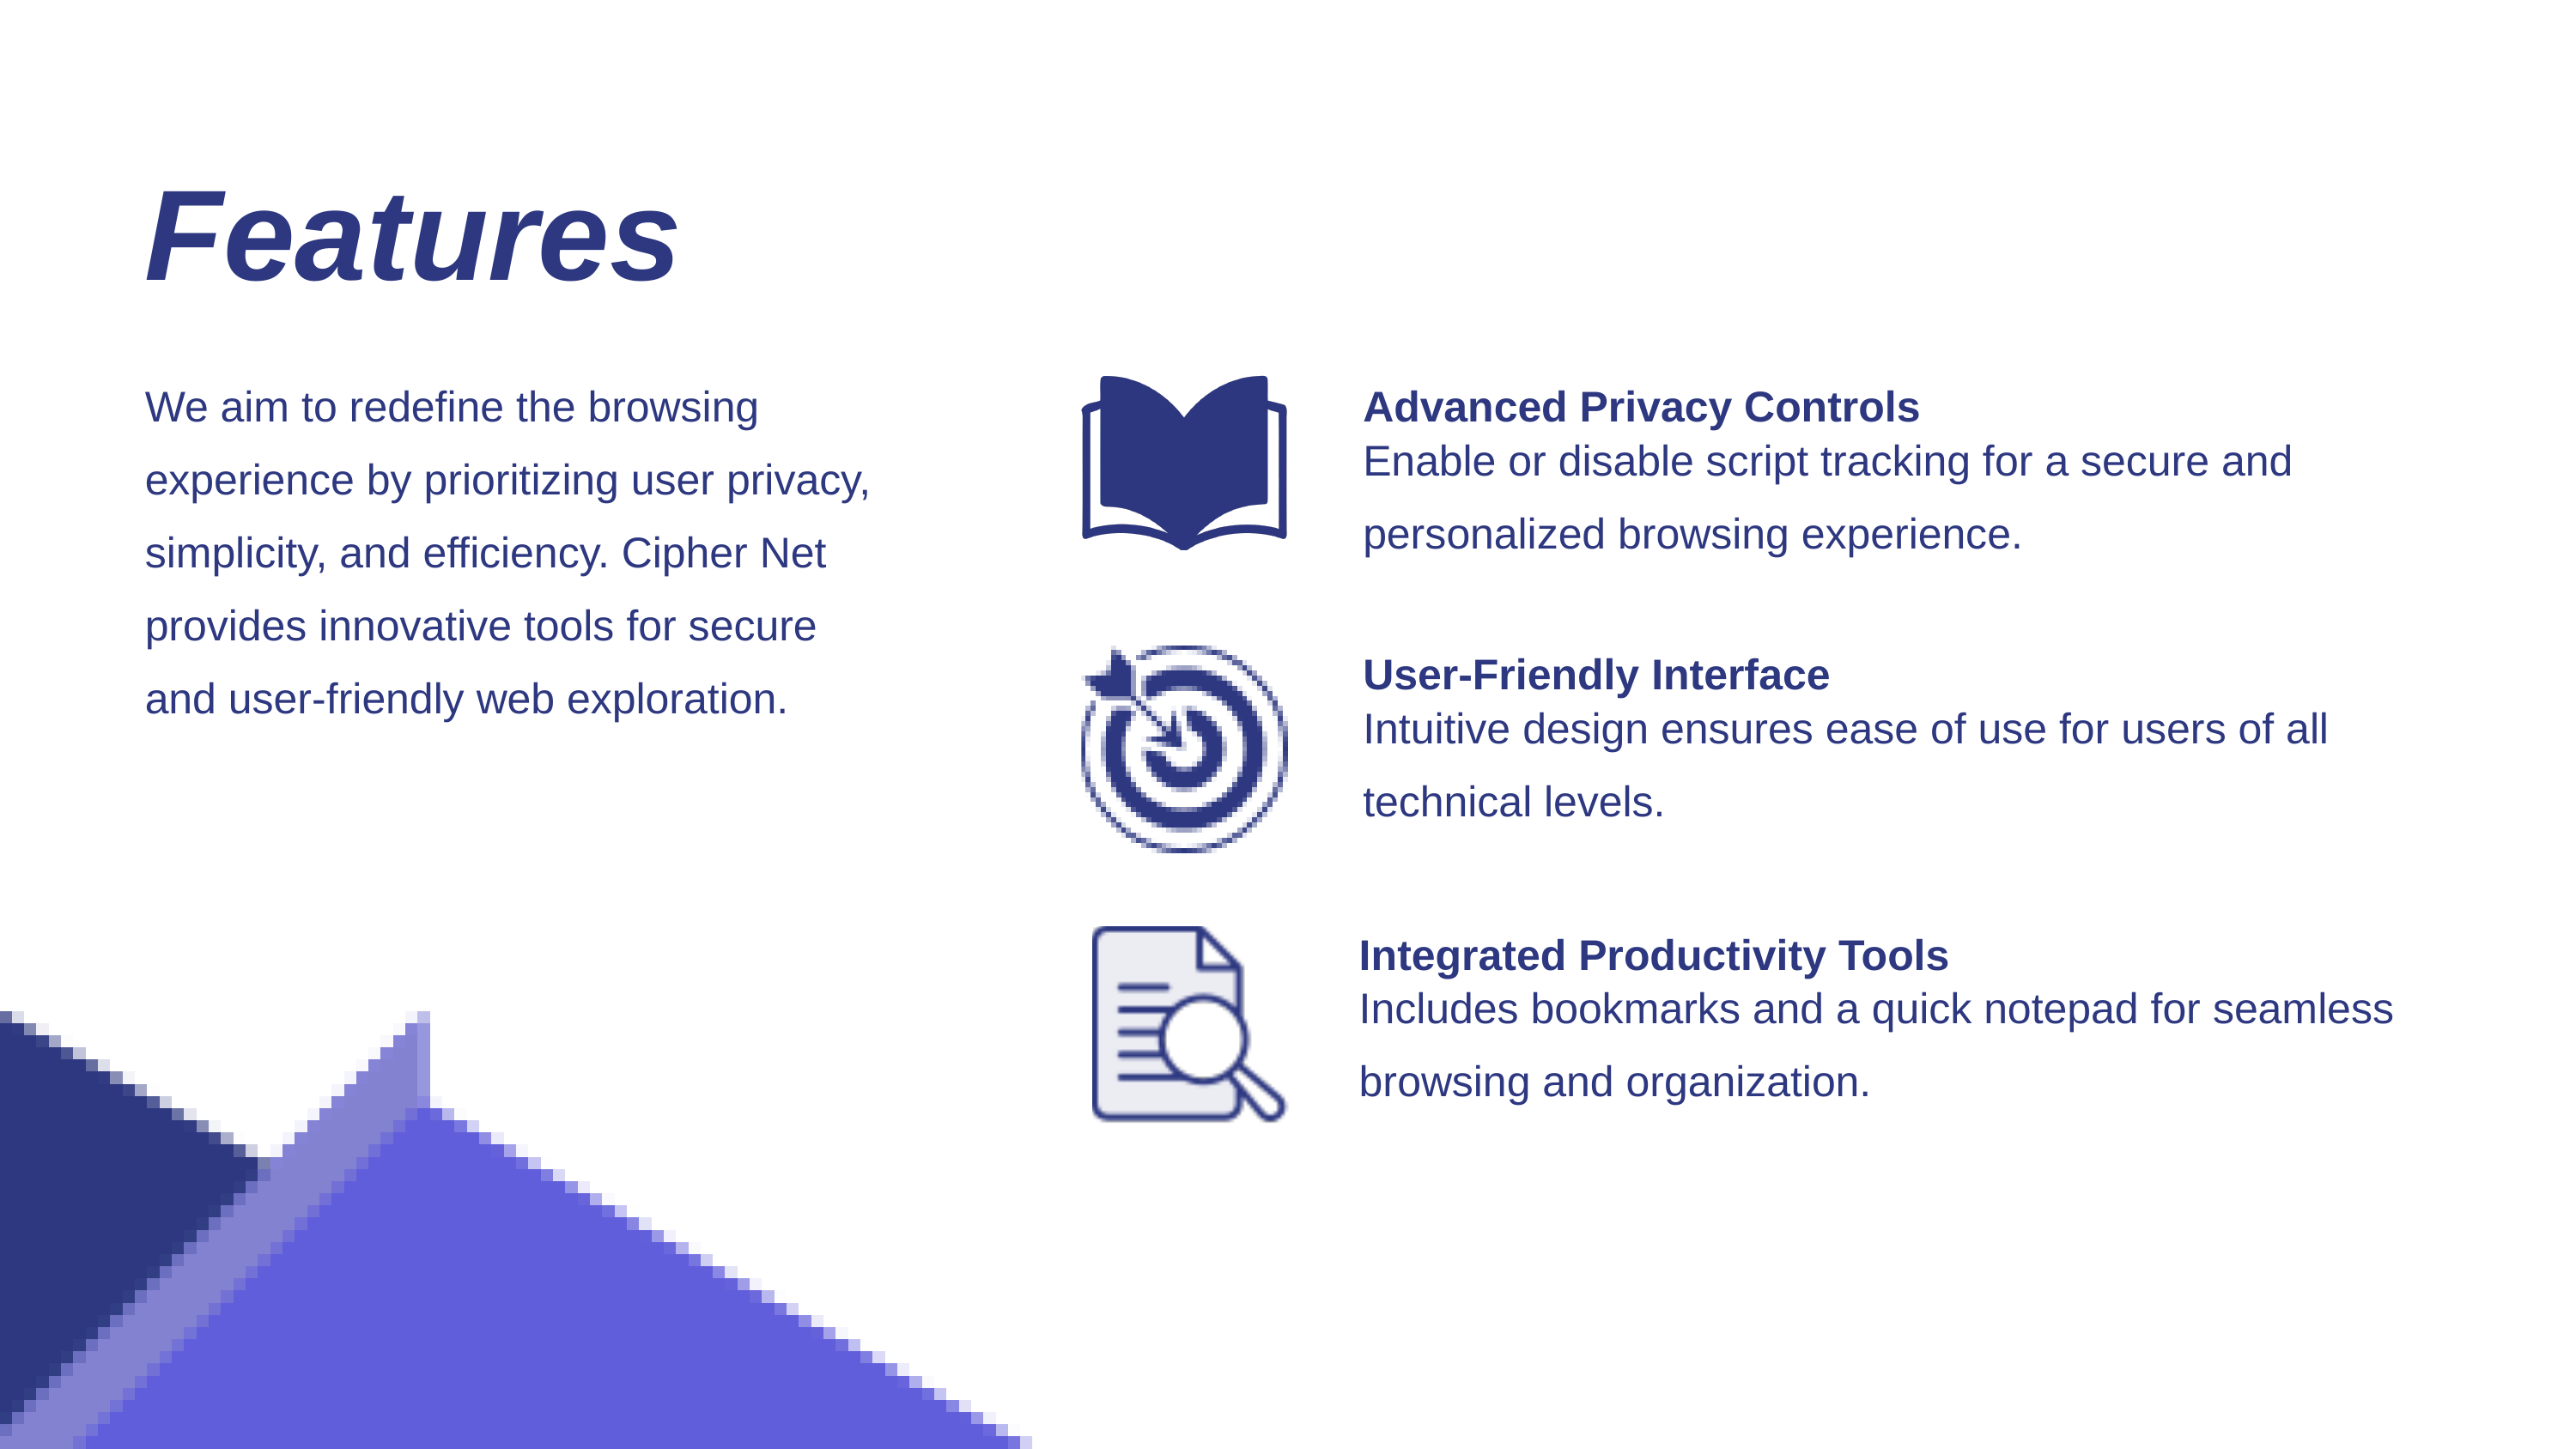

Features
We aim to redefine the browsing experience by prioritizing user privacy, simplicity, and efficiency. Cipher Net provides innovative tools for secure and user-friendly web exploration.
Advanced Privacy Controls

Enable or disable script tracking for a secure and personalized browsing experience.
User-Friendly Interface

Intuitive design ensures ease of use for users of all technical levels.
Integrated Productivity Tools

Includes bookmarks and a quick notepad for seamless browsing and organization.